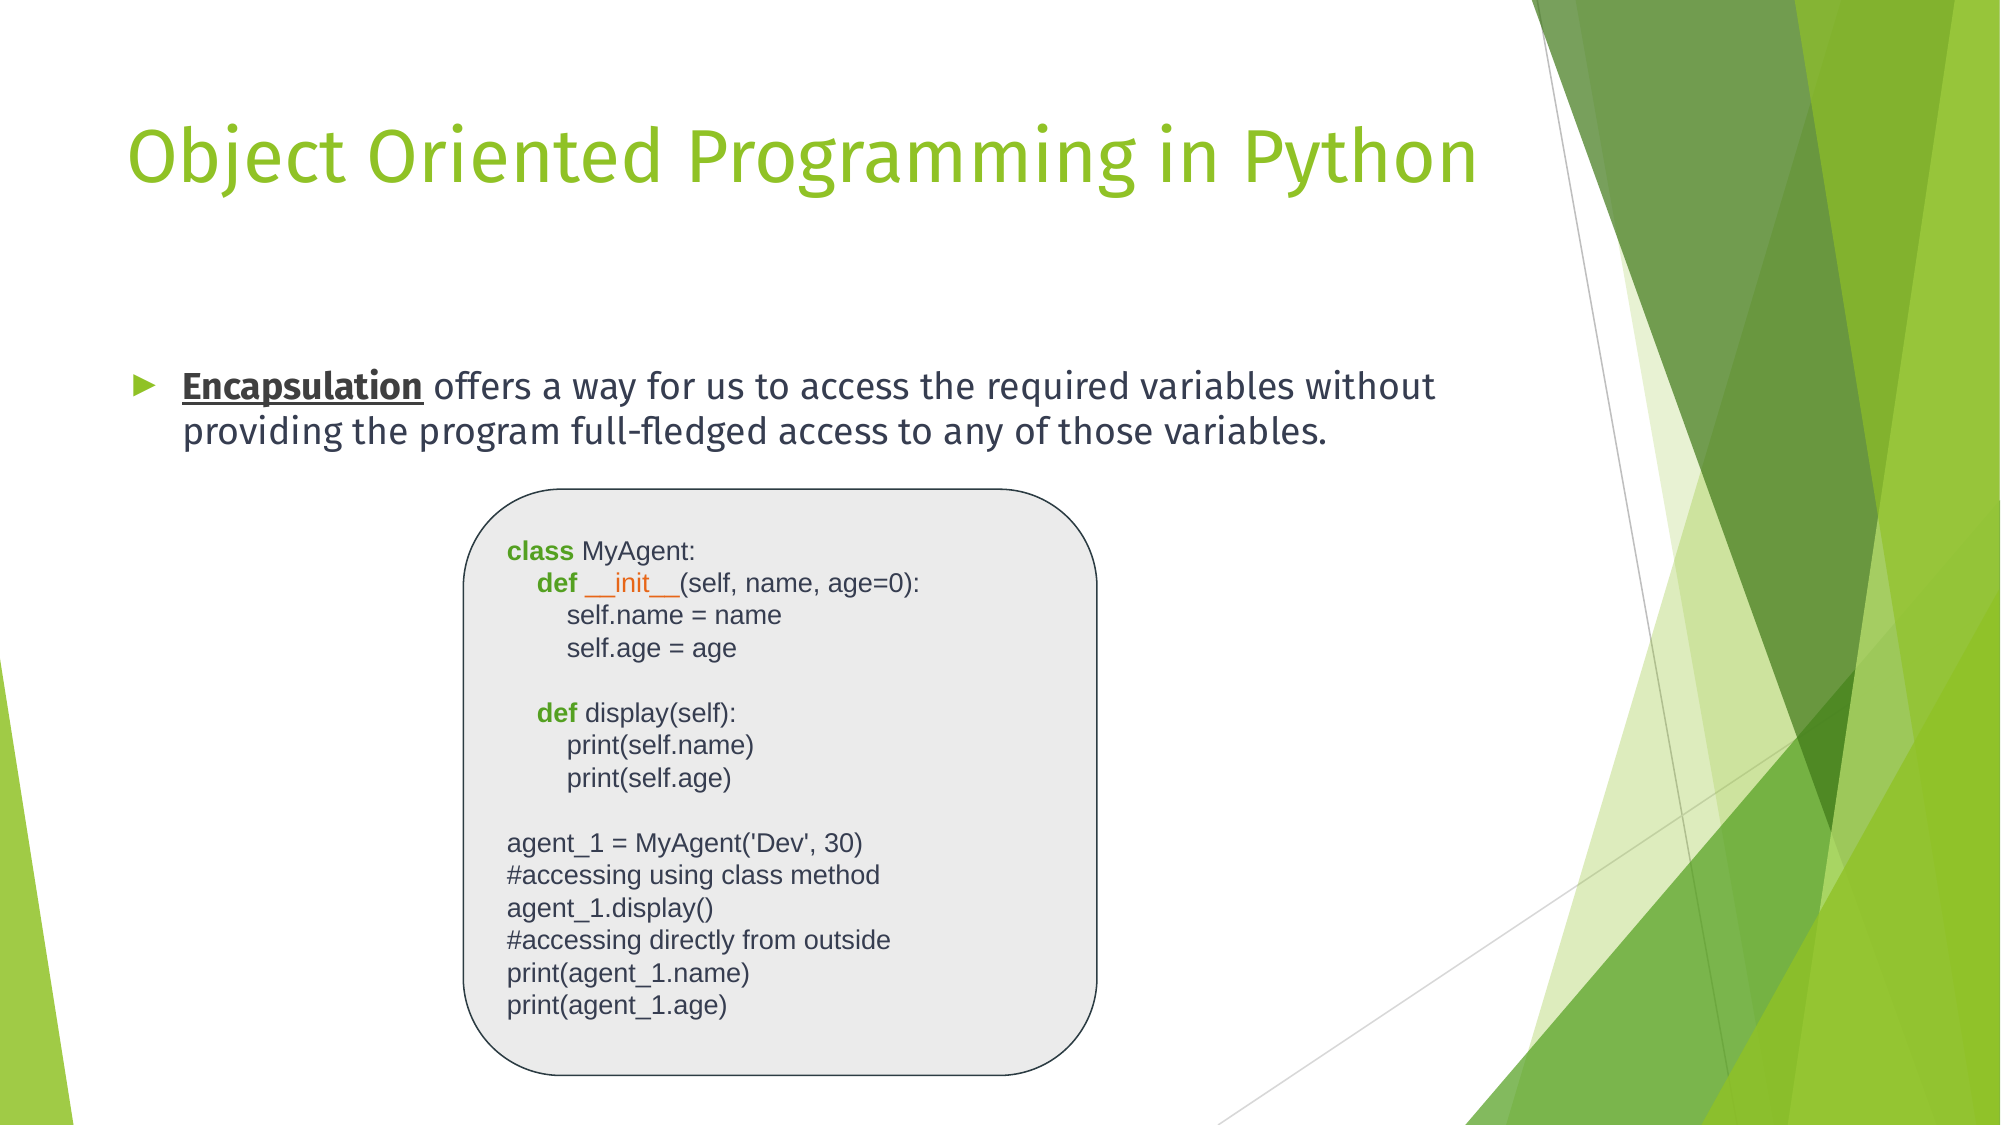

# Object Oriented Programming in Python

Encapsulation offers a way for us to access the required variables without providing the program full-fledged access to any of those variables.

class MyAgent:
    def __init__(self, name, age=0):
        self.name = name
        self.age = age

    def display(self):
        print(self.name)
        print(self.age)

agent_1 = MyAgent('Dev', 30)
#accessing using class method
agent_1.display()
#accessing directly from outside
print(agent_1.name)
print(agent_1.age)